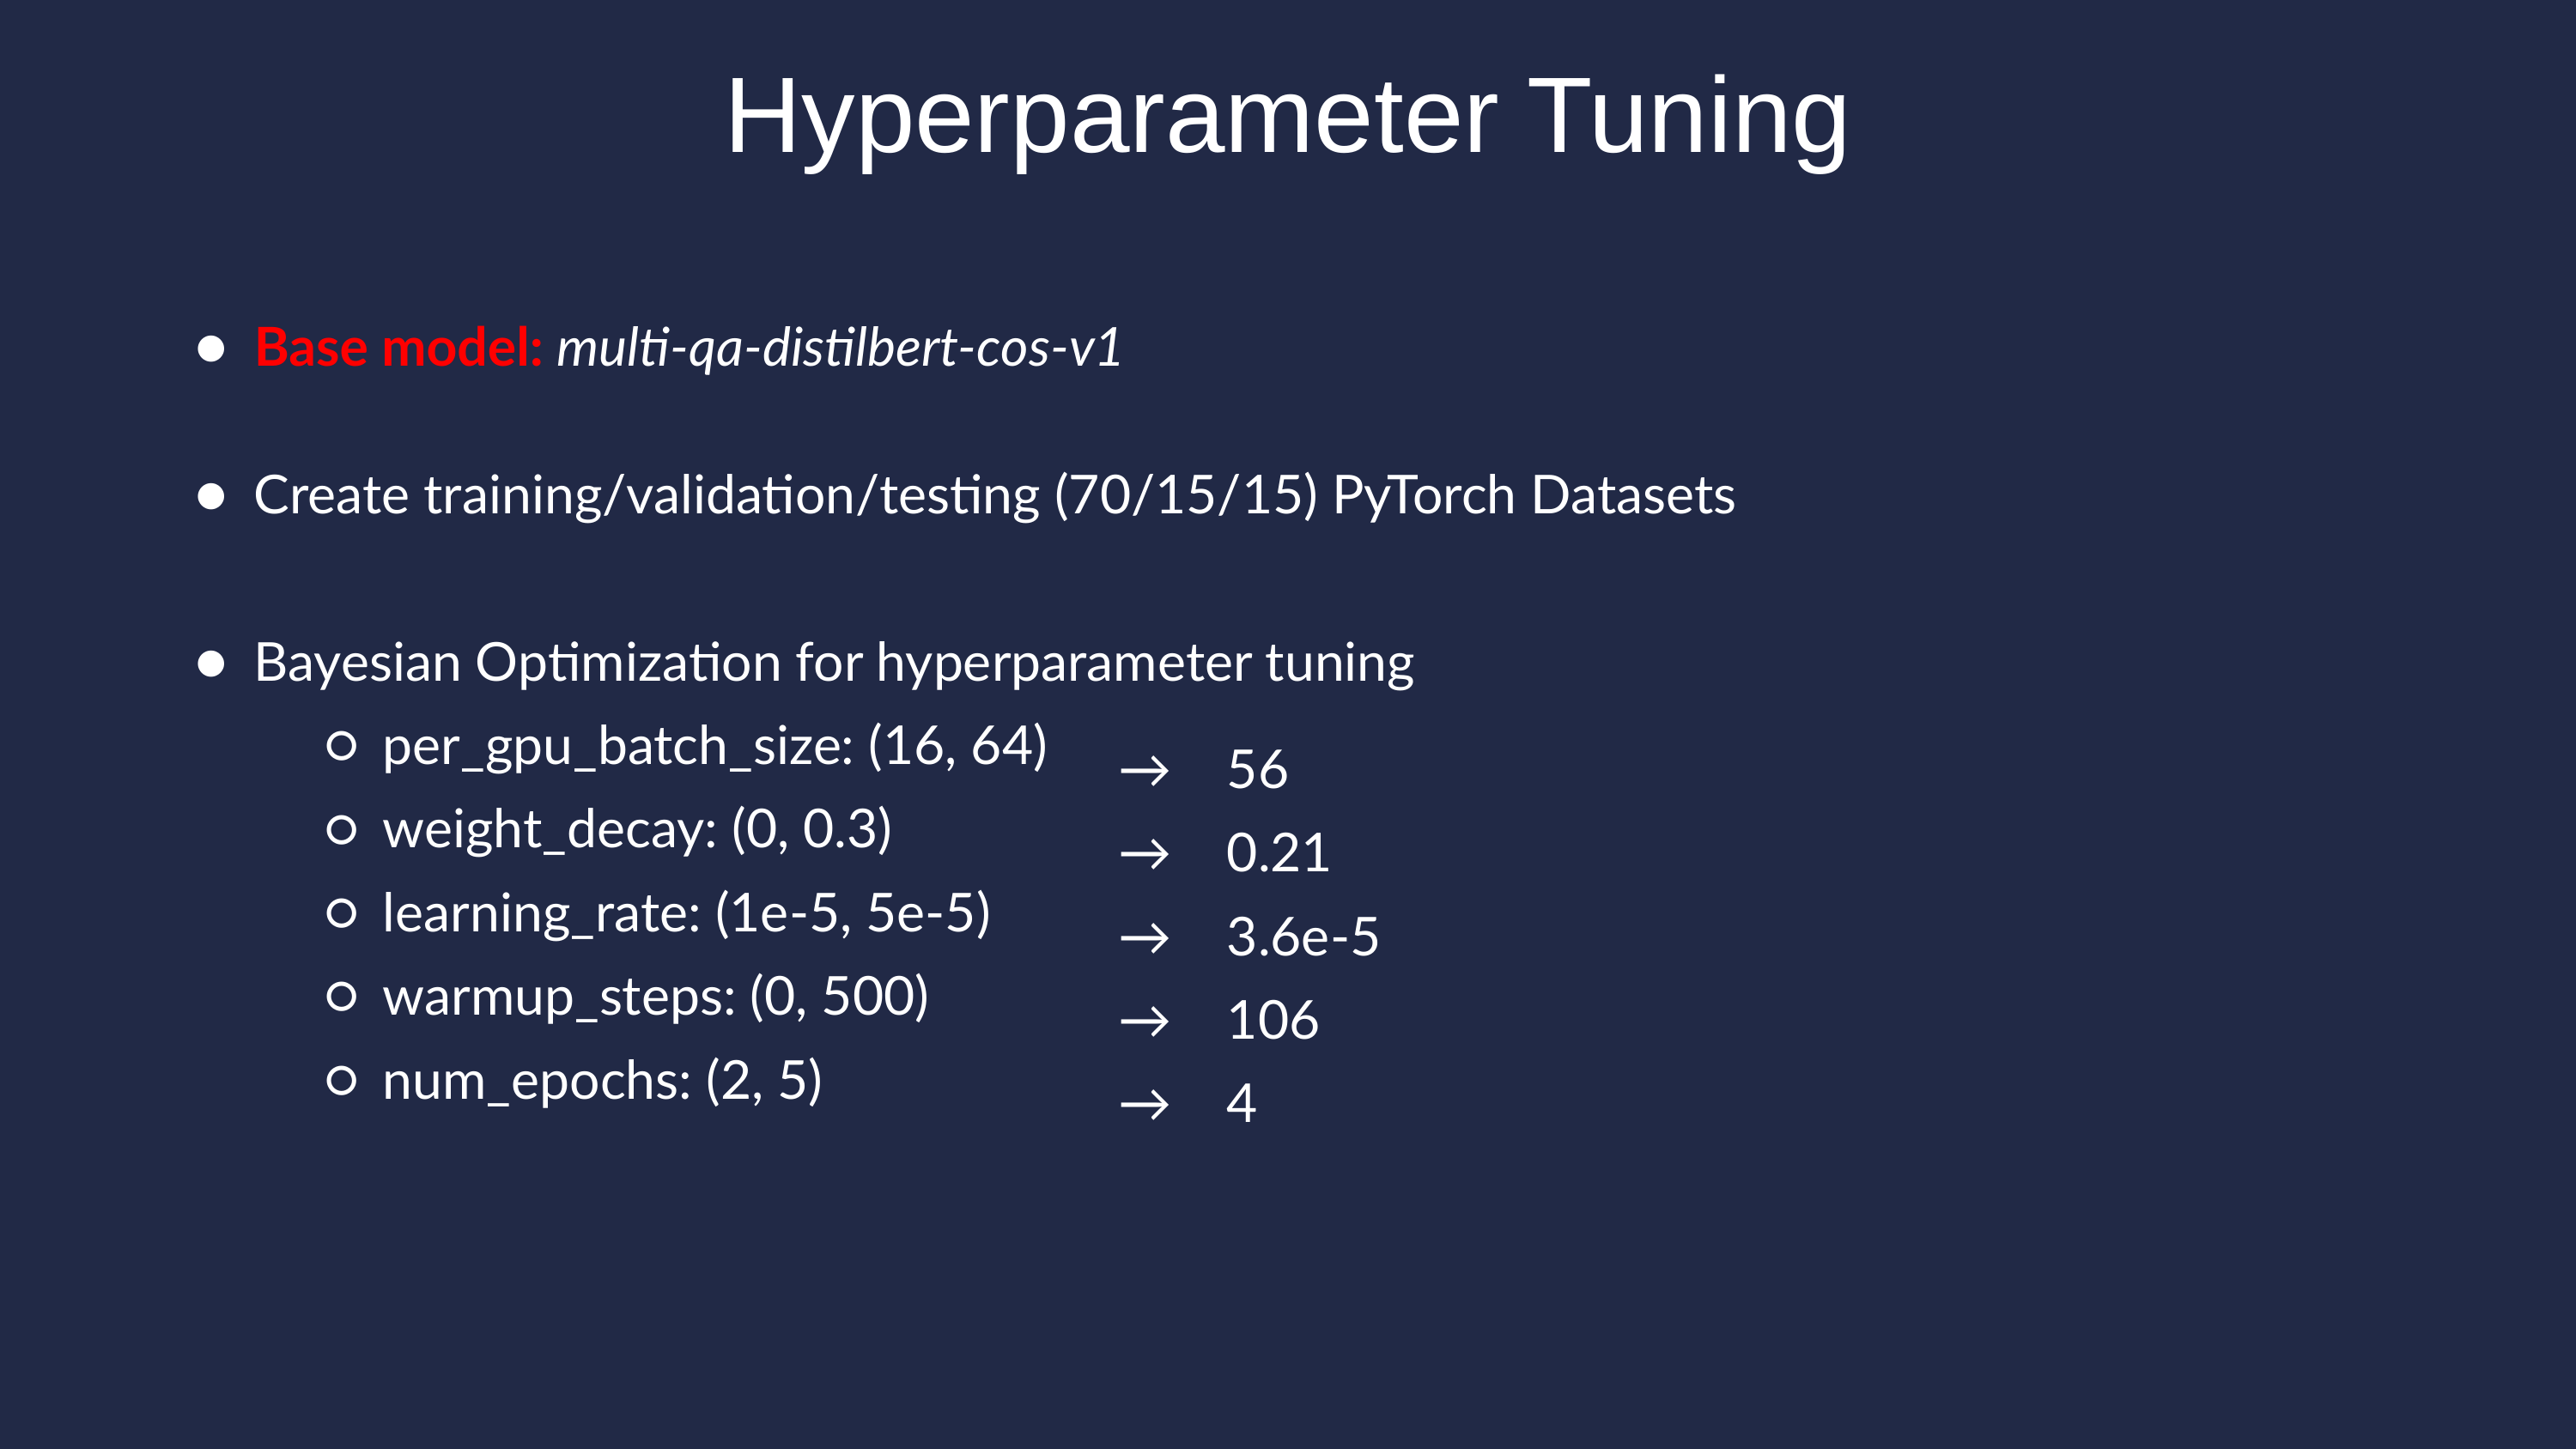

Hyperparameter Tuning
Base model: multi-qa-distilbert-cos-v1
Create training/validation/testing (70/15/15) PyTorch Datasets
Bayesian Optimization for hyperparameter tuning
per_gpu_batch_size: (16, 64)
weight_decay: (0, 0.3)
learning_rate: (1e-5, 5e-5)
warmup_steps: (0, 500)
num_epochs: (2, 5)
→    56
→    0.21
→    3.6e-5
→    106
→    4